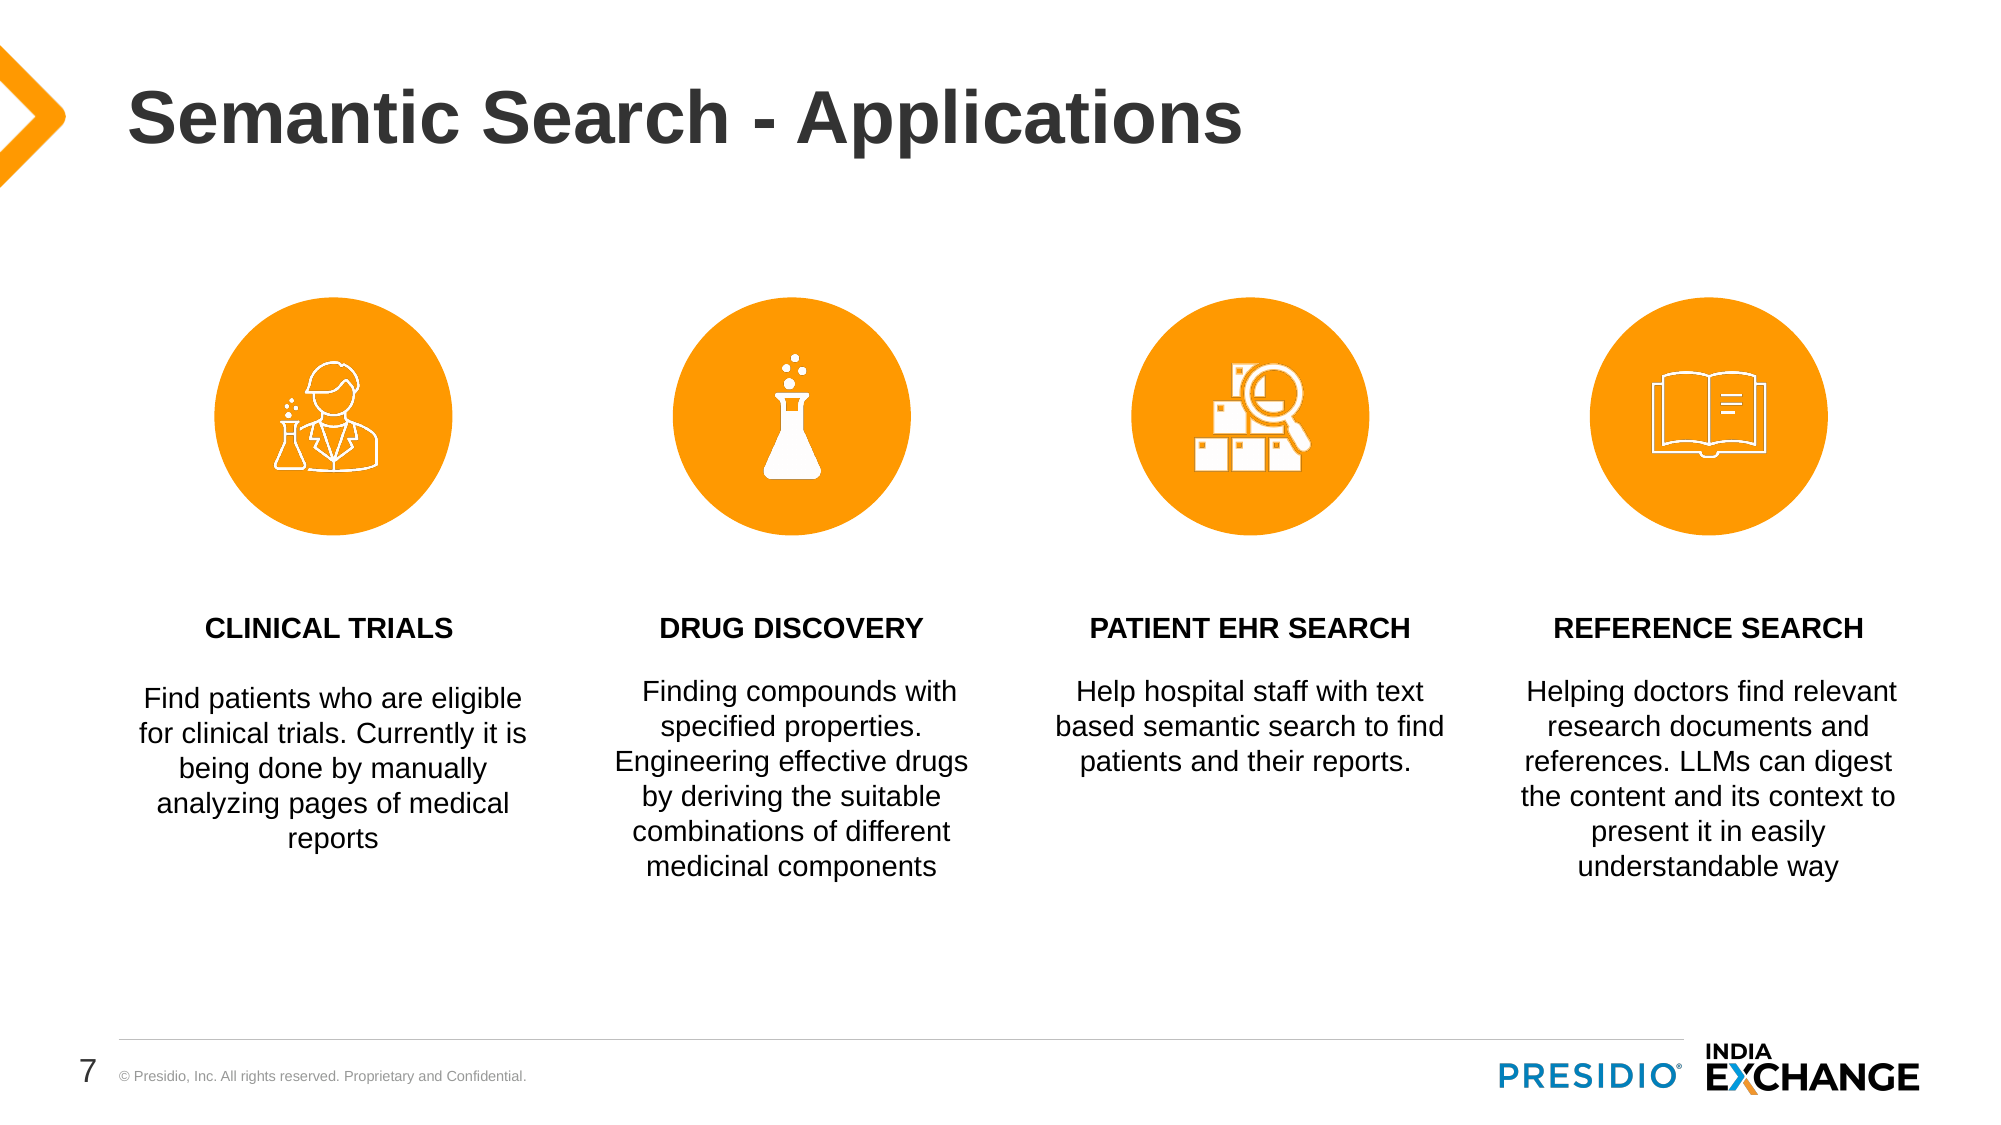

# Semantic Search - Applications
Clinical trials
Find patients who are eligible for clinical trials. Currently it is being done by manually analyzing pages of medical reports
Drug Discovery
  Finding compounds with specified properties. Engineering effective drugs by deriving the suitable combinations of different medicinal components
Patient EHR Search
Help hospital staff with text based semantic search to find patients and their reports.
Reference Search
 Helping doctors find relevant research documents and references. LLMs can digest the content and its context to present it in easily understandable way
7